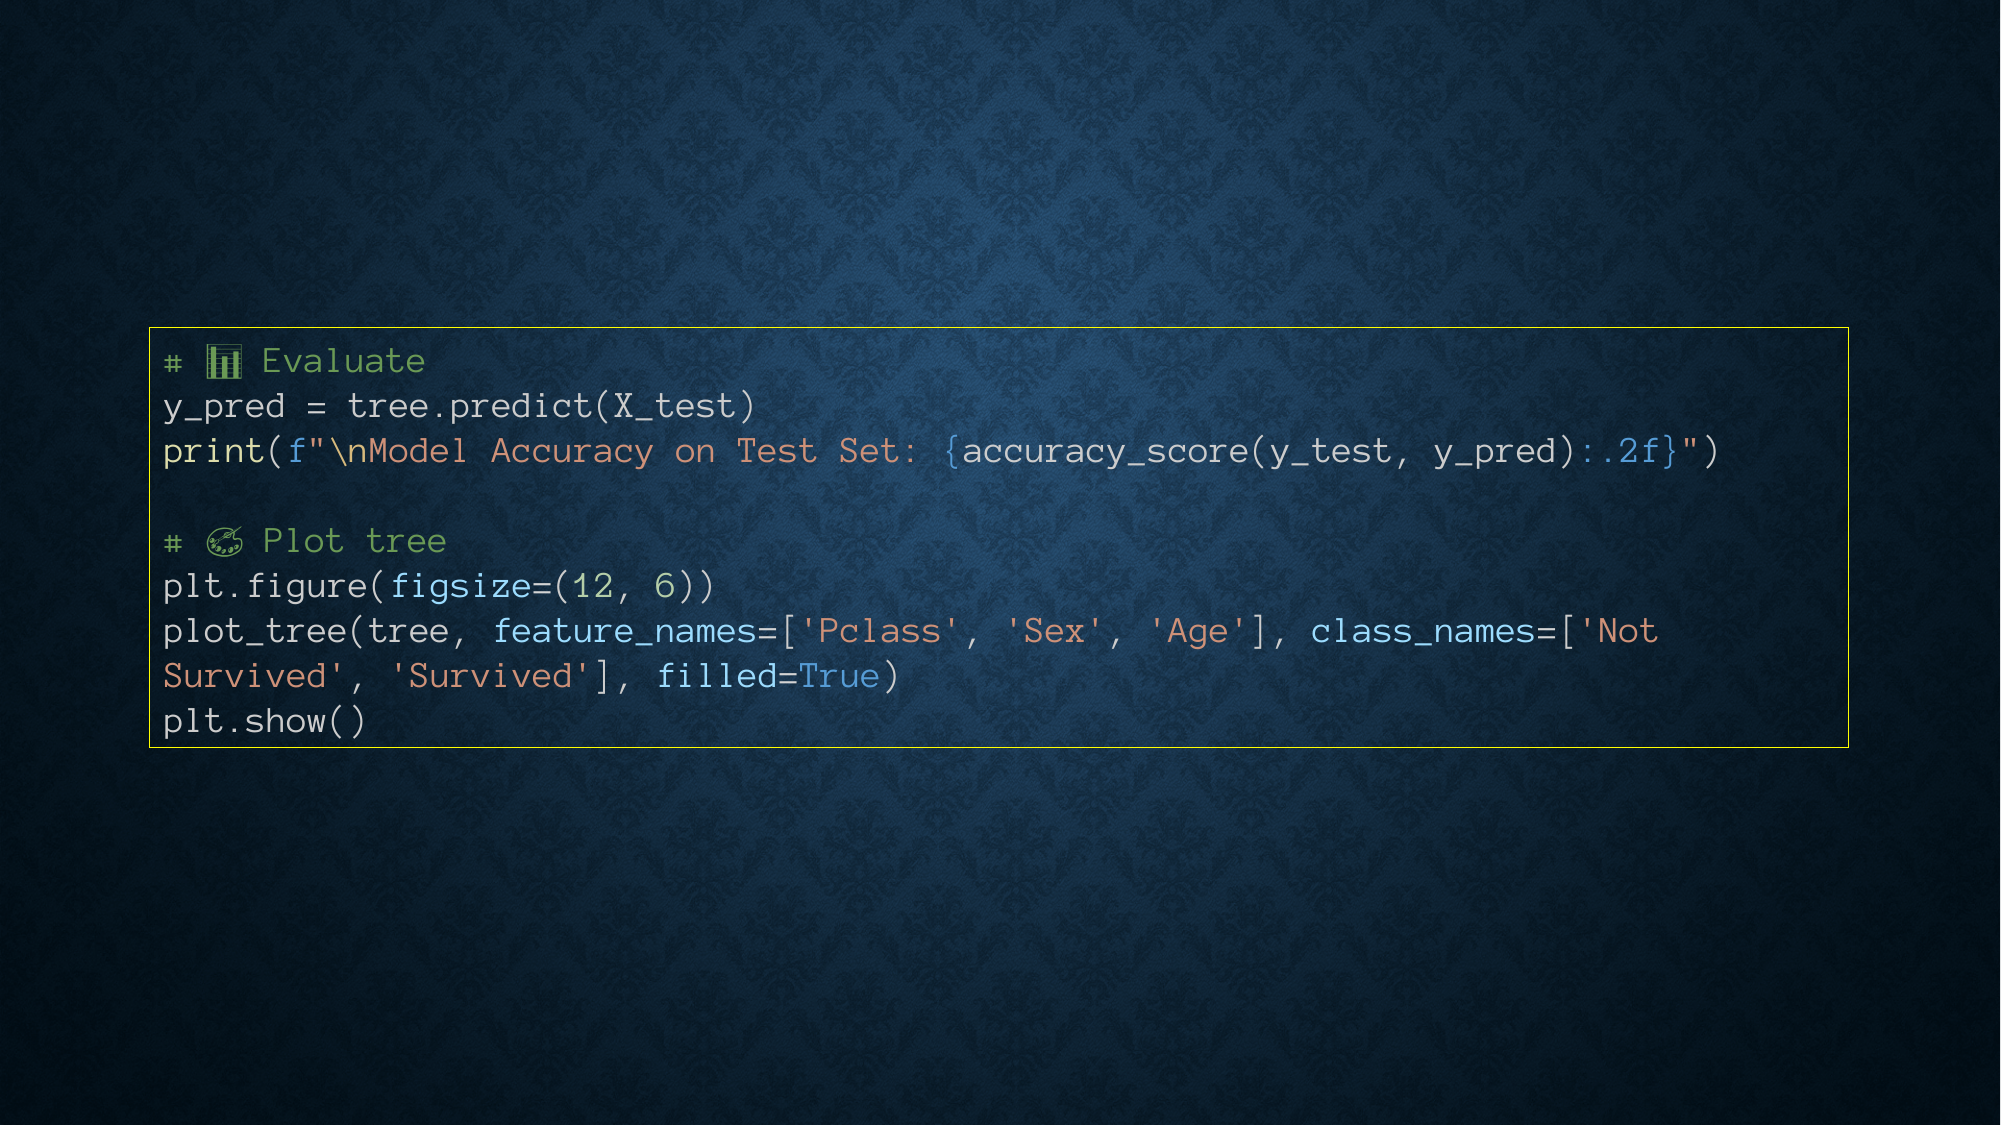

#
# 📊 Evaluate
y_pred = tree.predict(X_test)
print(f"\nModel Accuracy on Test Set: {accuracy_score(y_test, y_pred):.2f}")

# 🎨 Plot tree
plt.figure(figsize=(12, 6))
plot_tree(tree, feature_names=['Pclass', 'Sex', 'Age'], class_names=['Not Survived', 'Survived'], filled=True)
plt.show()